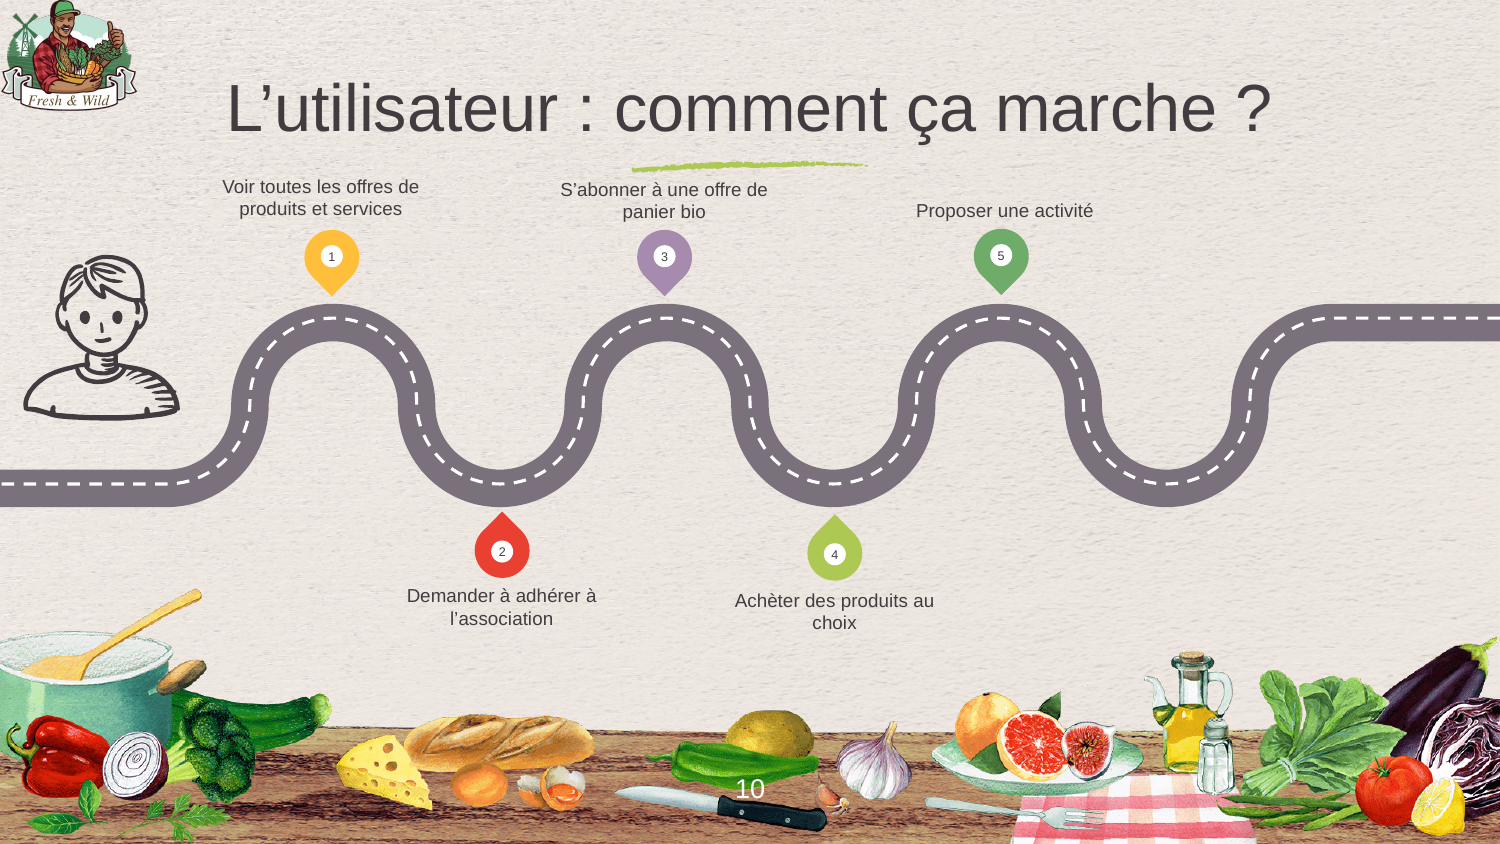

# L’utilisateur : comment ça marche ?
Voir toutes les offres de produits et services
S’abonner à une offre de panier bio
Proposer une activité

5

1

3

2

4
Achèter des produits au choix
Demander à adhérer à l’association
10